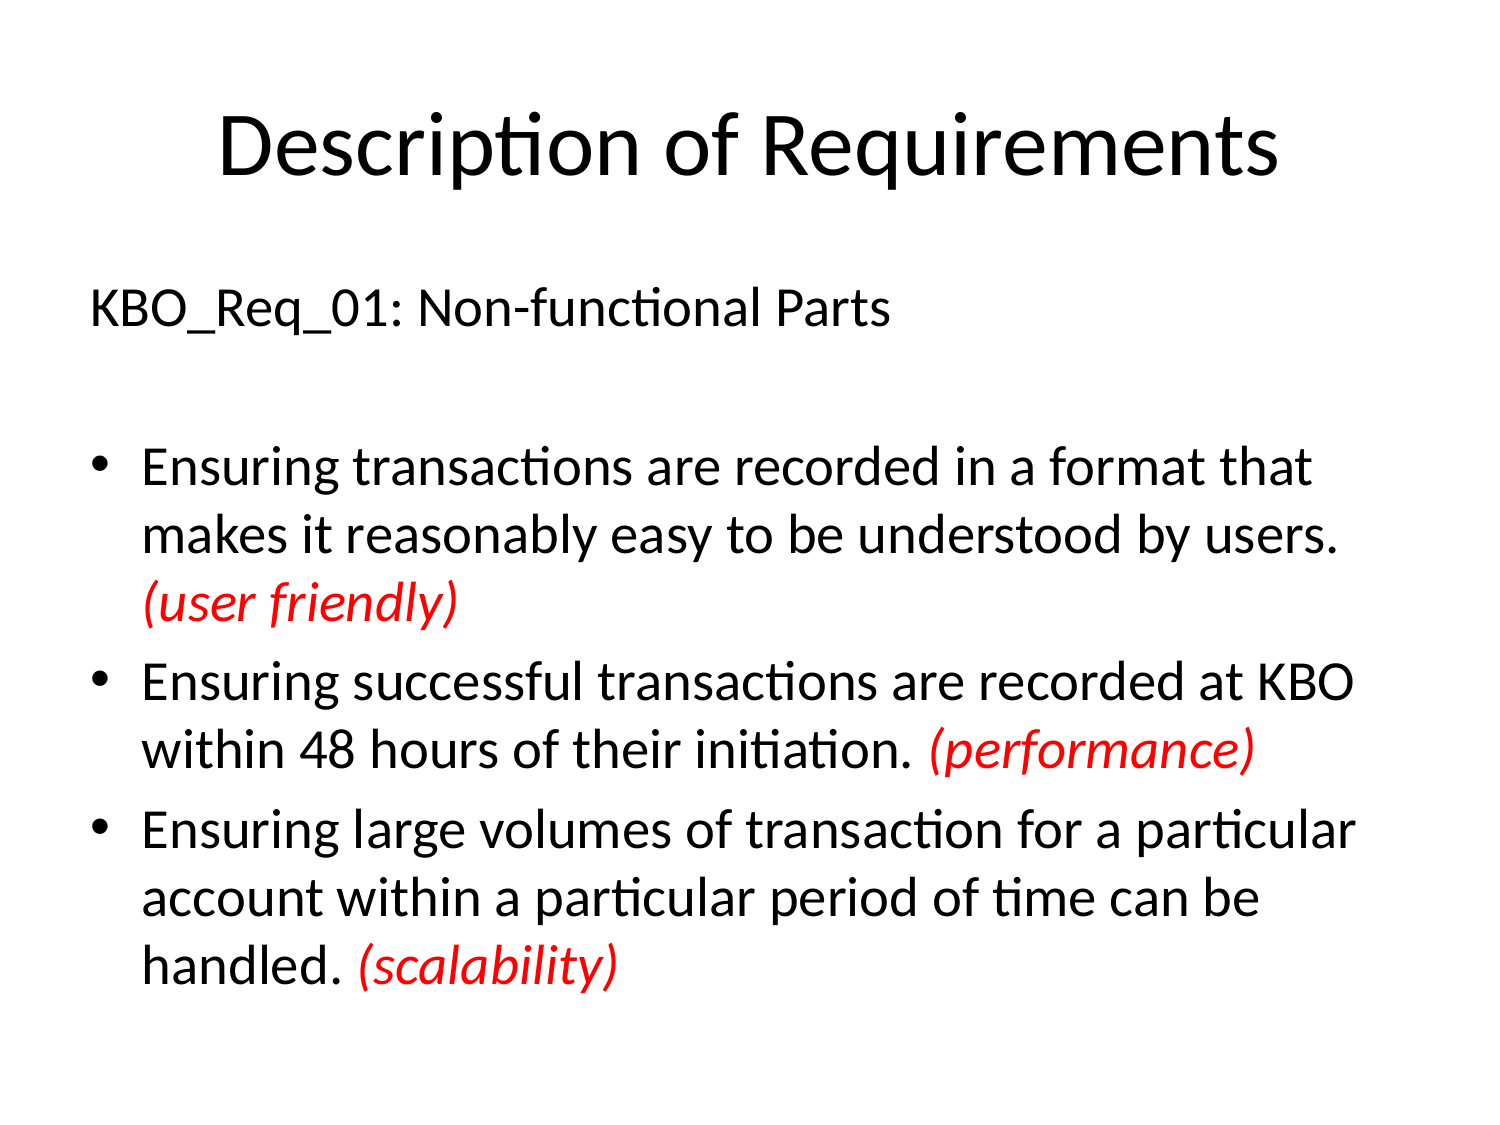

# Description of Requirements
KBO_Req_01: Non-functional Parts

Ensuring transactions are recorded in a format that makes it reasonably easy to be understood by users. (user friendly)
Ensuring successful transactions are recorded at KBO within 48 hours of their initiation. (performance)
Ensuring large volumes of transaction for a particular account within a particular period of time can be handled. (scalability)